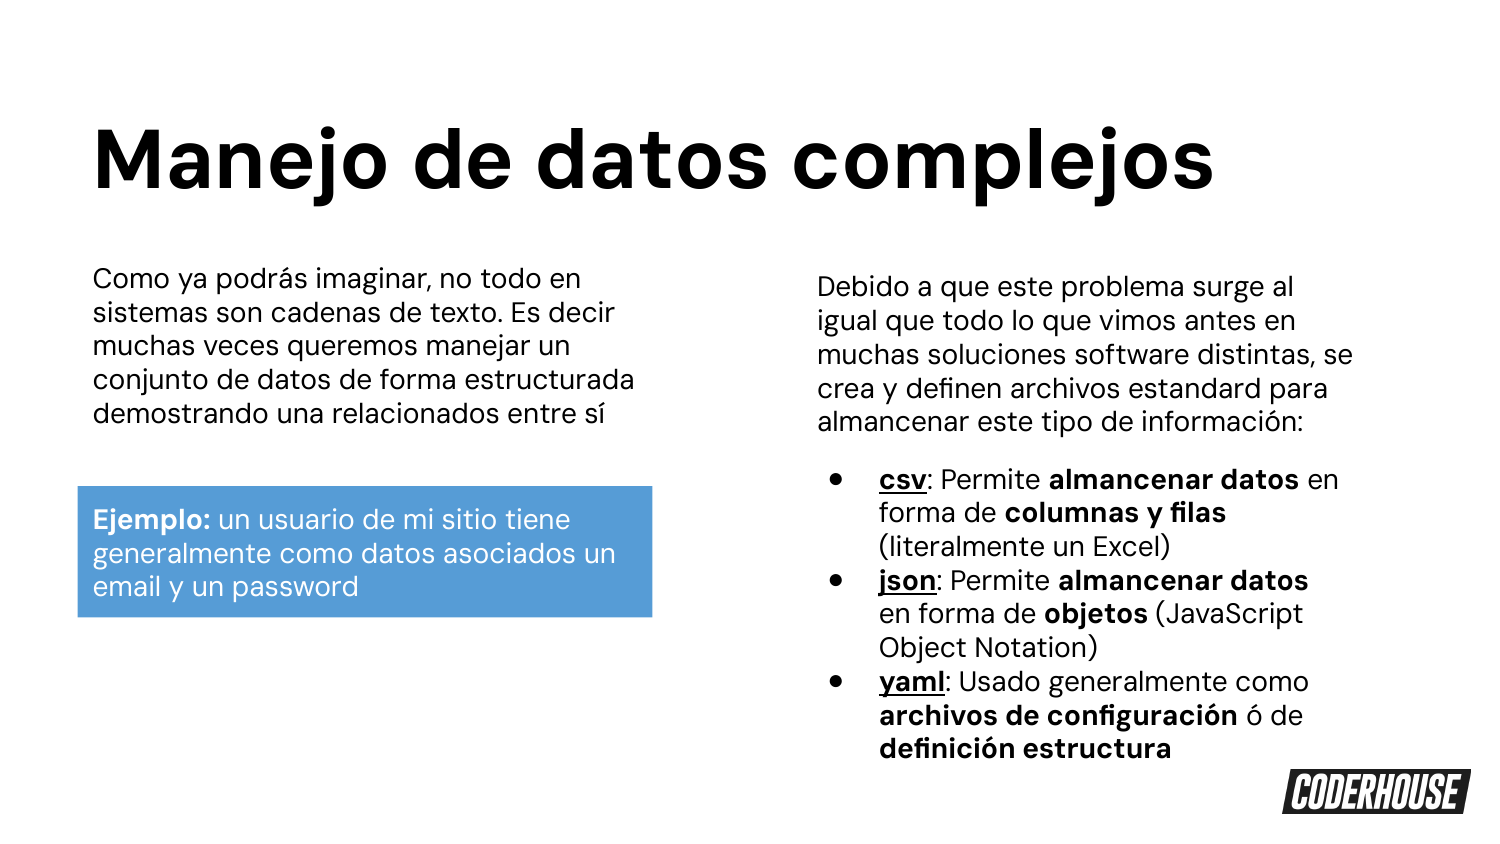

Manejo de datos complejos
Como ya podrás imaginar, no todo en sistemas son cadenas de texto. Es decir muchas veces queremos manejar un conjunto de datos de forma estructurada demostrando una relacionados entre sí
Debido a que este problema surge al igual que todo lo que vimos antes en muchas soluciones software distintas, se crea y definen archivos estandard para almancenar este tipo de información:
csv: Permite almancenar datos en forma de columnas y filas (literalmente un Excel)
json: Permite almancenar datos en forma de objetos (JavaScript Object Notation)
yaml: Usado generalmente como archivos de configuración ó de definición estructura
Ejemplo: un usuario de mi sitio tiene generalmente como datos asociados un email y un password